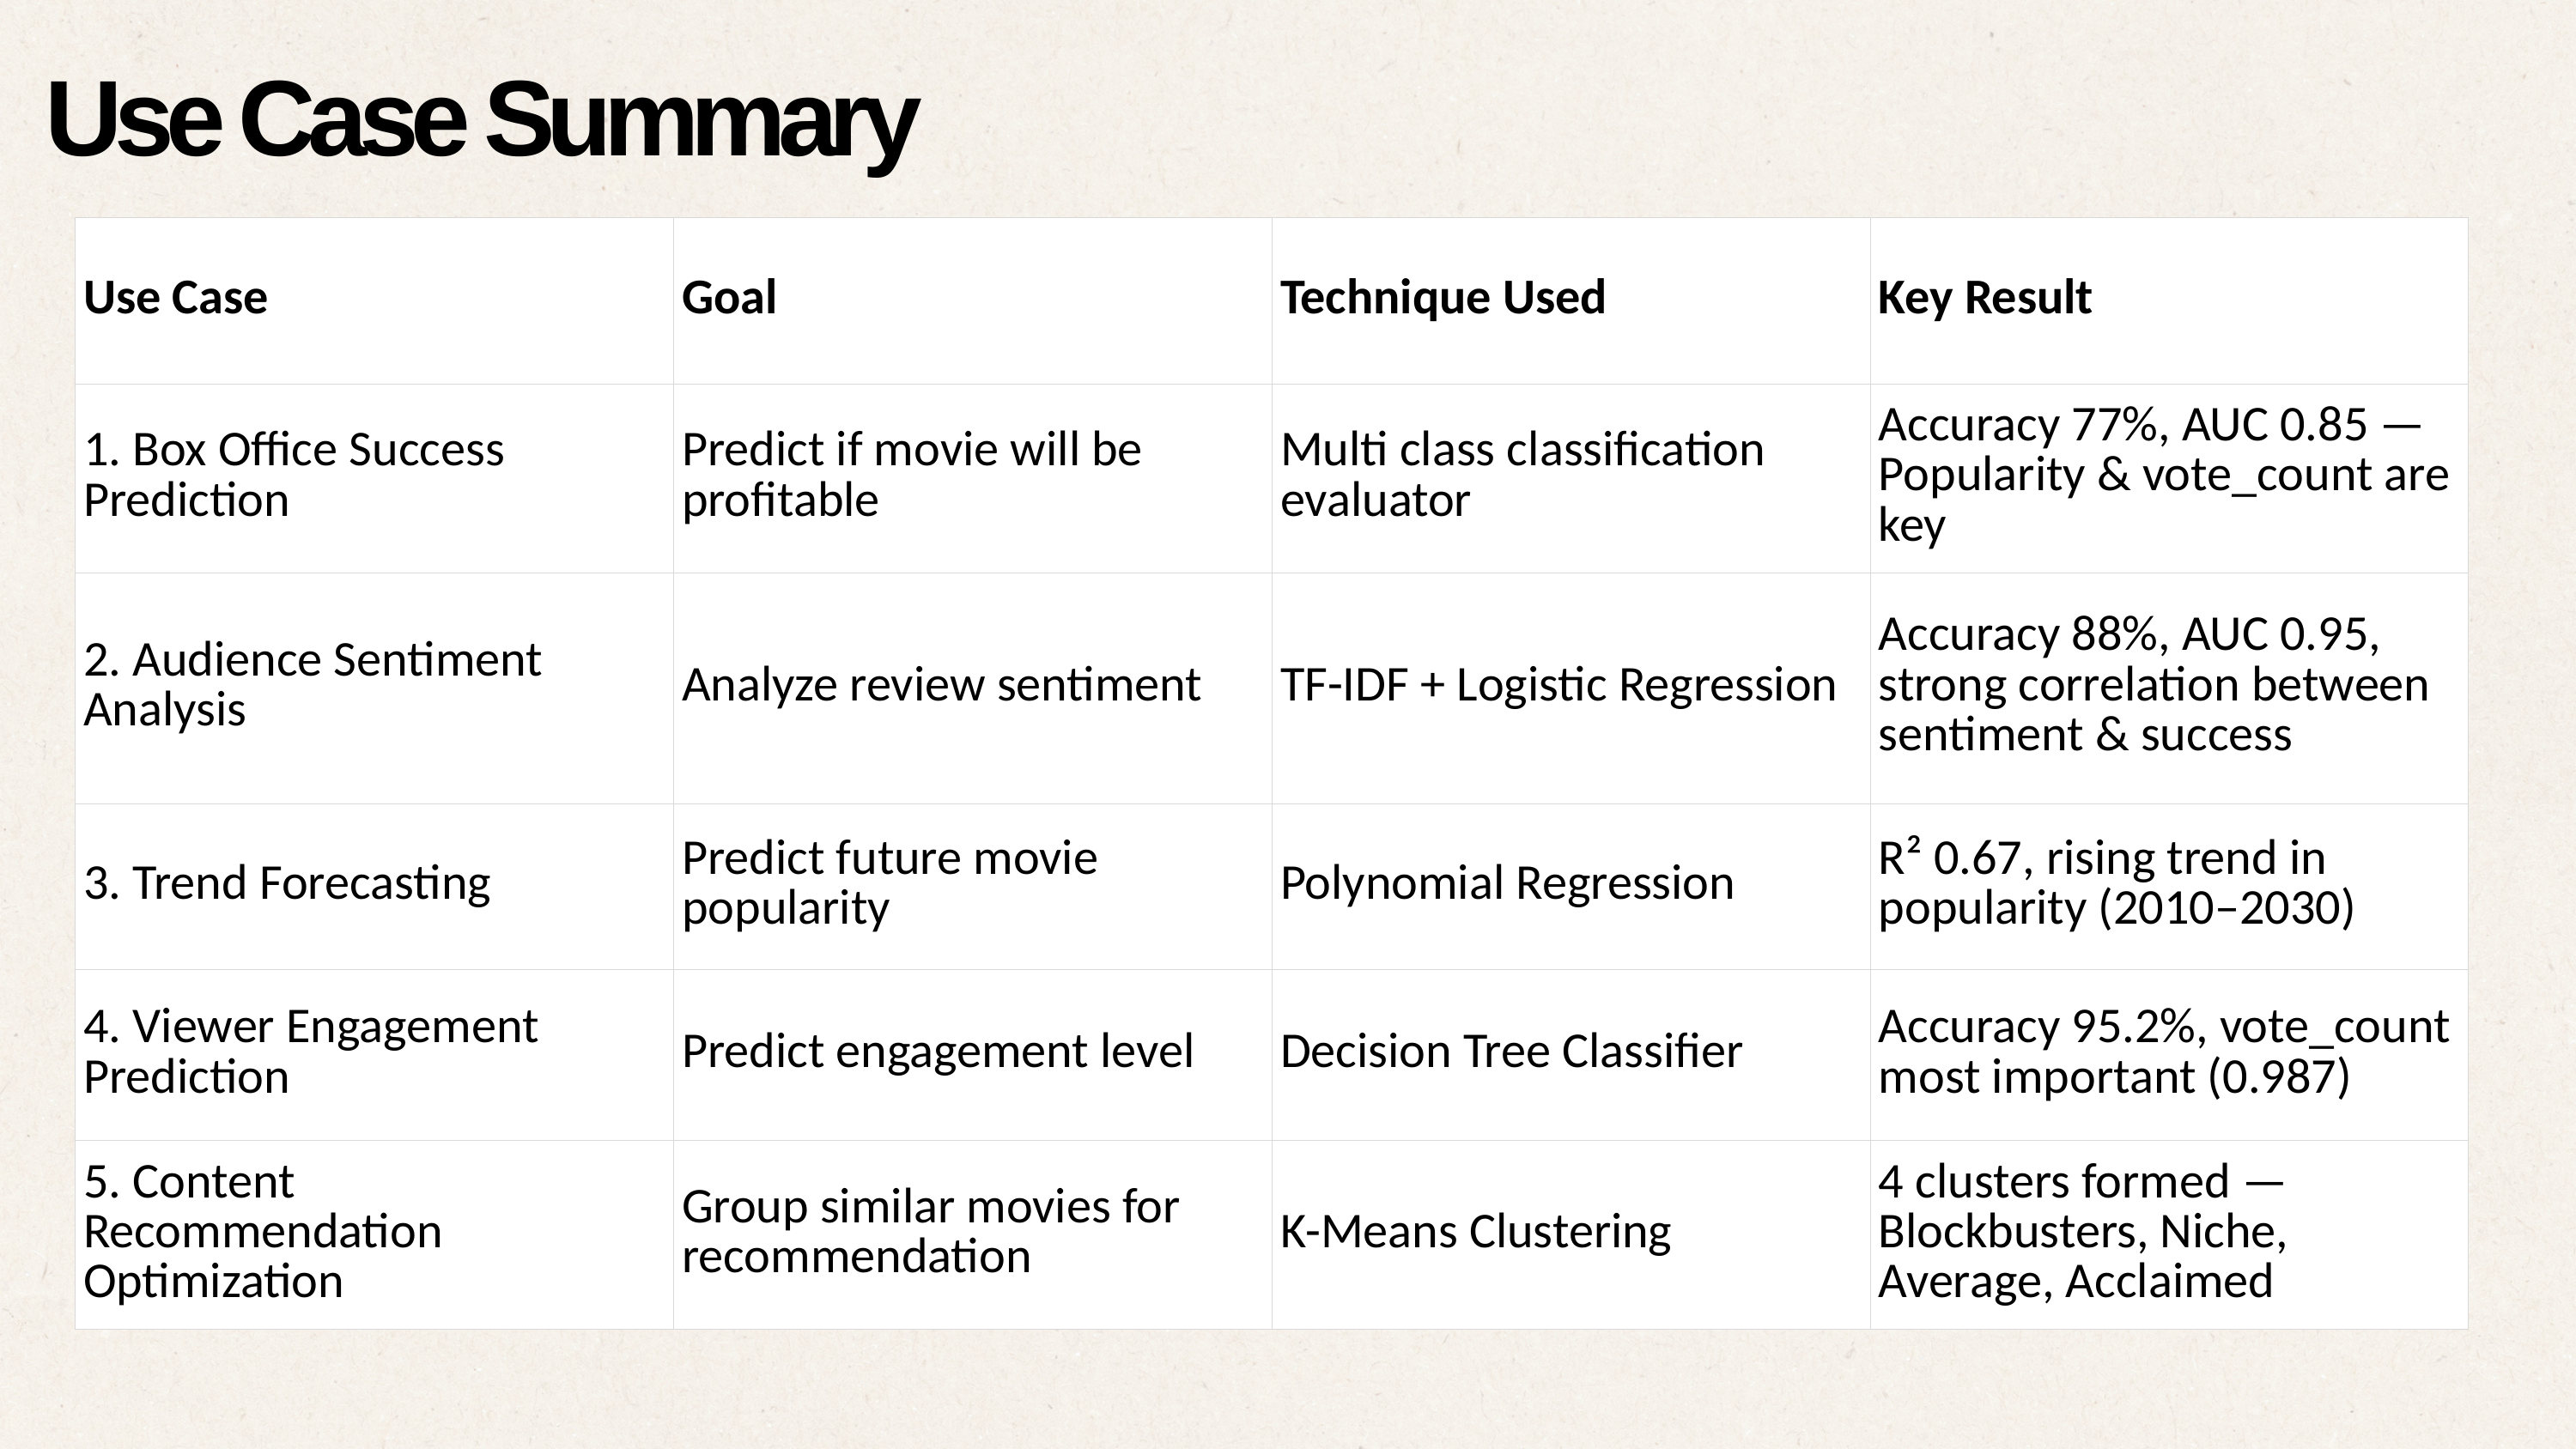

Use Case Summary
| Use Case | Goal | Technique Used | Key Result |
| --- | --- | --- | --- |
| 1. Box Office Success Prediction | Predict if movie will be profitable | Multi class classification evaluator | Accuracy 77%, AUC 0.85 — Popularity & vote\_count are key |
| 2. Audience Sentiment Analysis | Analyze review sentiment | TF-IDF + Logistic Regression | Accuracy 88%, AUC 0.95, strong correlation between sentiment & success |
| 3. Trend Forecasting | Predict future movie popularity | Polynomial Regression | R² 0.67, rising trend in popularity (2010–2030) |
| 4. Viewer Engagement Prediction | Predict engagement level | Decision Tree Classifier | Accuracy 95.2%, vote\_count most important (0.987) |
| 5. Content Recommendation Optimization | Group similar movies for recommendation | K-Means Clustering | 4 clusters formed — Blockbusters, Niche, Average, Acclaimed |